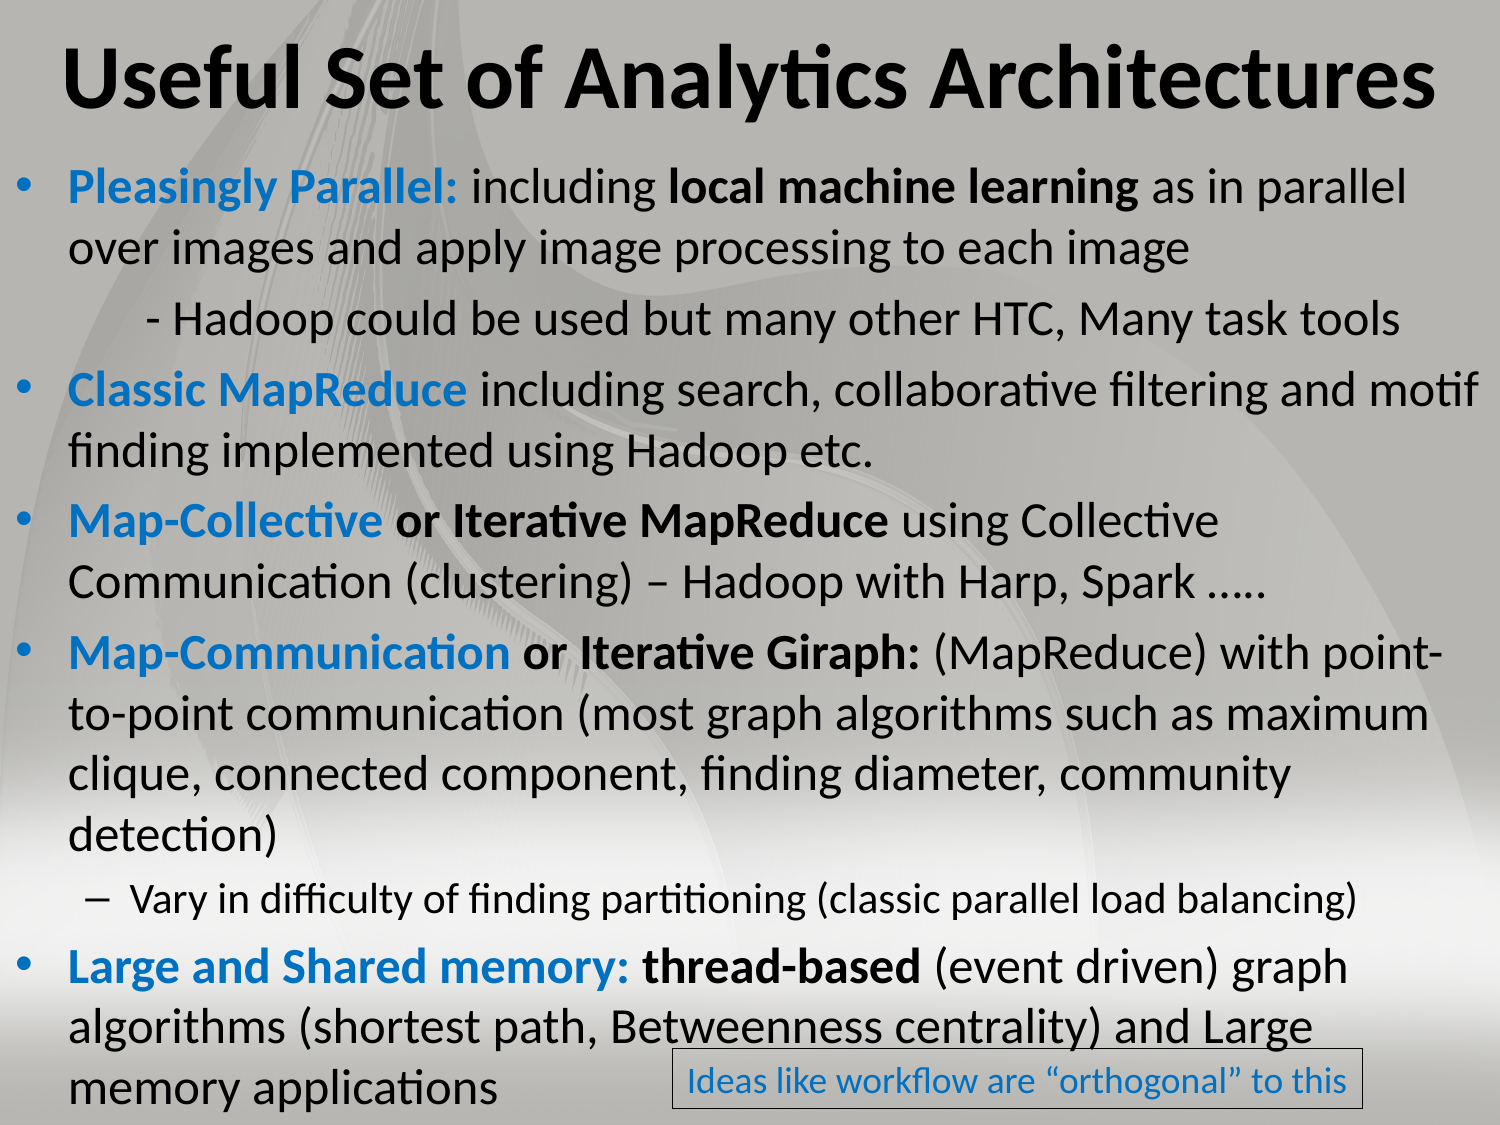

# Useful Set of Analytics Architectures
Pleasingly Parallel: including local machine learning as in parallel over images and apply image processing to each image
	- Hadoop could be used but many other HTC, Many task tools
Classic MapReduce including search, collaborative filtering and motif finding implemented using Hadoop etc.
Map-Collective or Iterative MapReduce using Collective Communication (clustering) – Hadoop with Harp, Spark …..
Map-Communication or Iterative Giraph: (MapReduce) with point-to-point communication (most graph algorithms such as maximum clique, connected component, finding diameter, community detection)
Vary in difficulty of finding partitioning (classic parallel load balancing)
Large and Shared memory: thread-based (event driven) graph algorithms (shortest path, Betweenness centrality) and Large memory applications

Ideas like workflow are “orthogonal” to this